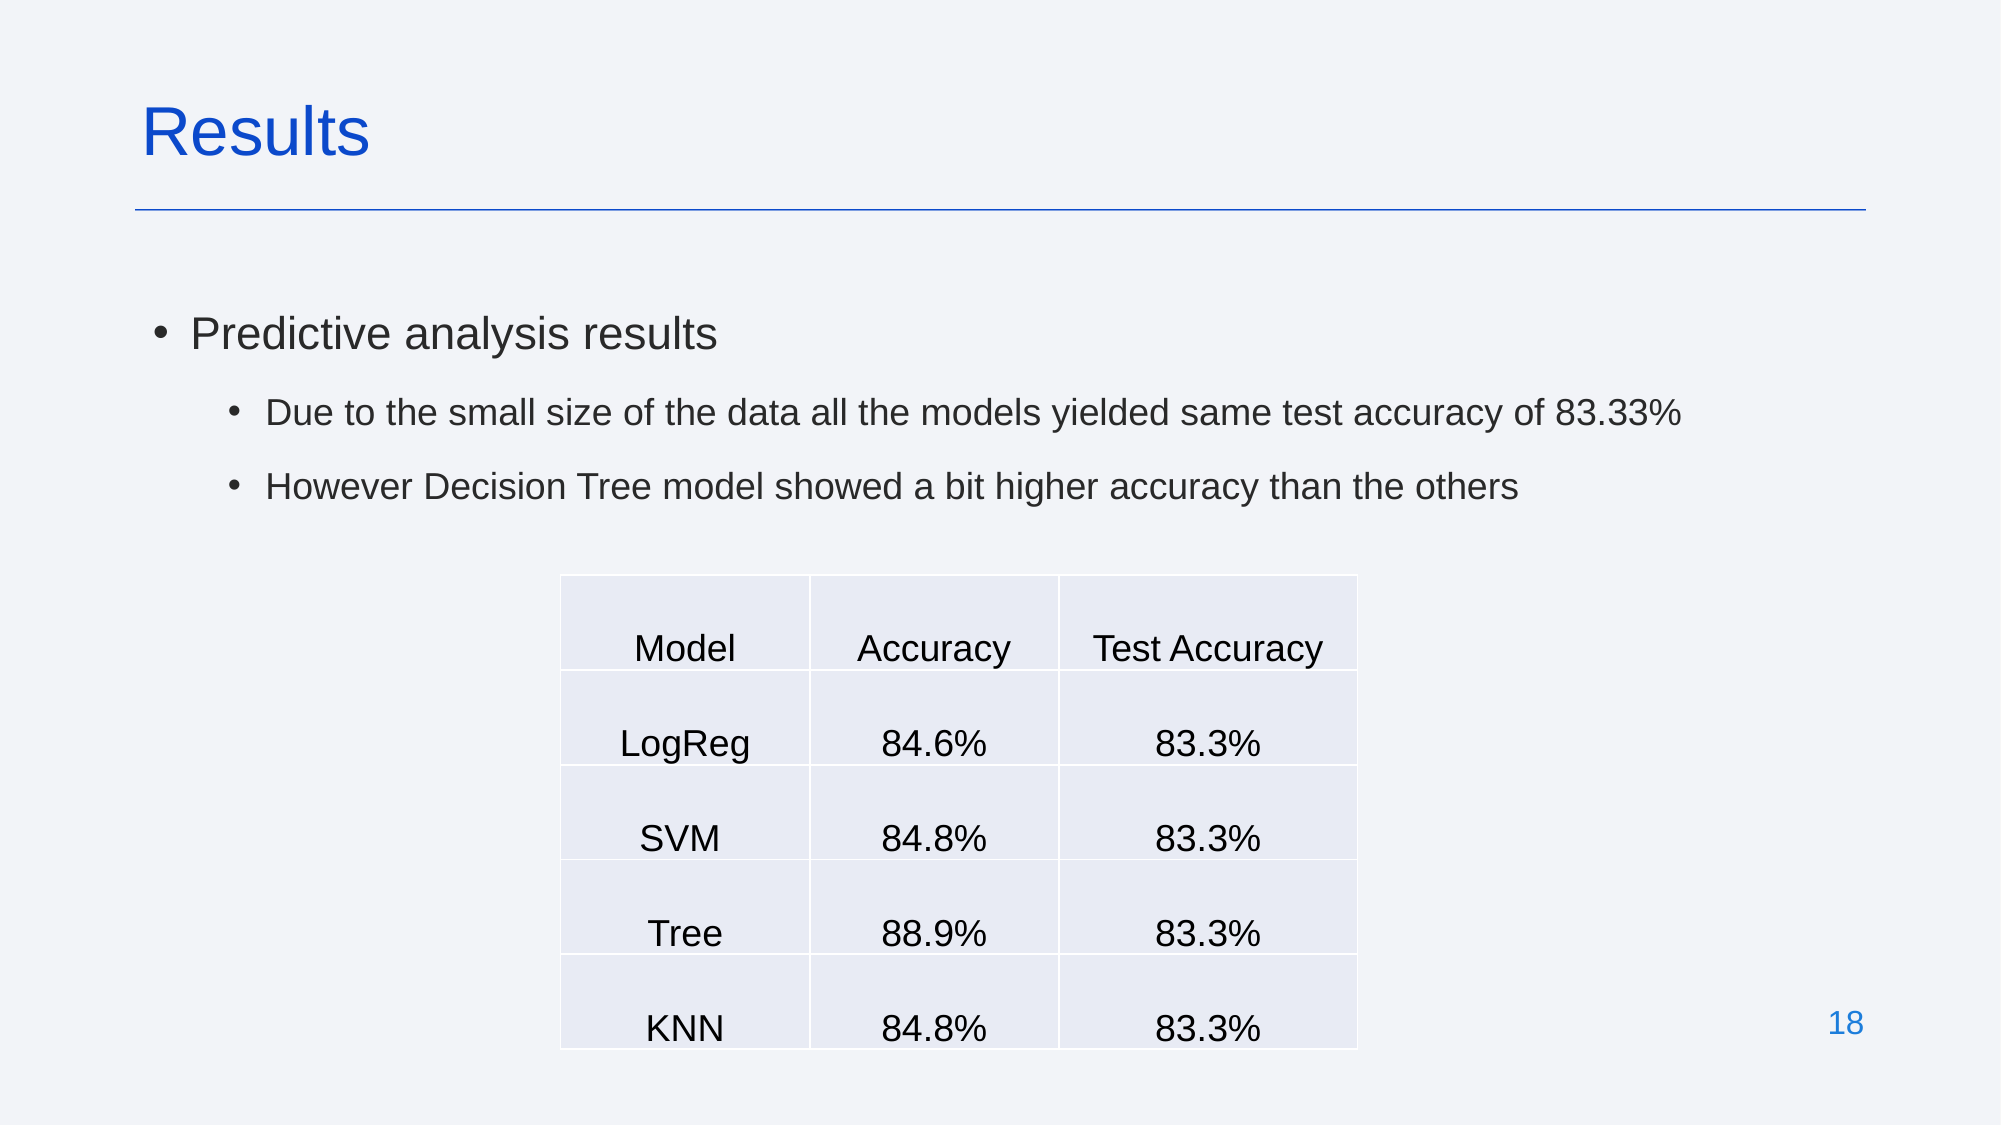

Results
Predictive analysis results
Due to the small size of the data all the models yielded same test accuracy of 83.33%
However Decision Tree model showed a bit higher accuracy than the others

| Model | Accuracy | Test Accuracy |
| --- | --- | --- |
| LogReg | 84.6% | 83.3% |
| SVM | 84.8% | 83.3% |
| Tree | 88.9% | 83.3% |
| KNN | 84.8% | 83.3% |
18